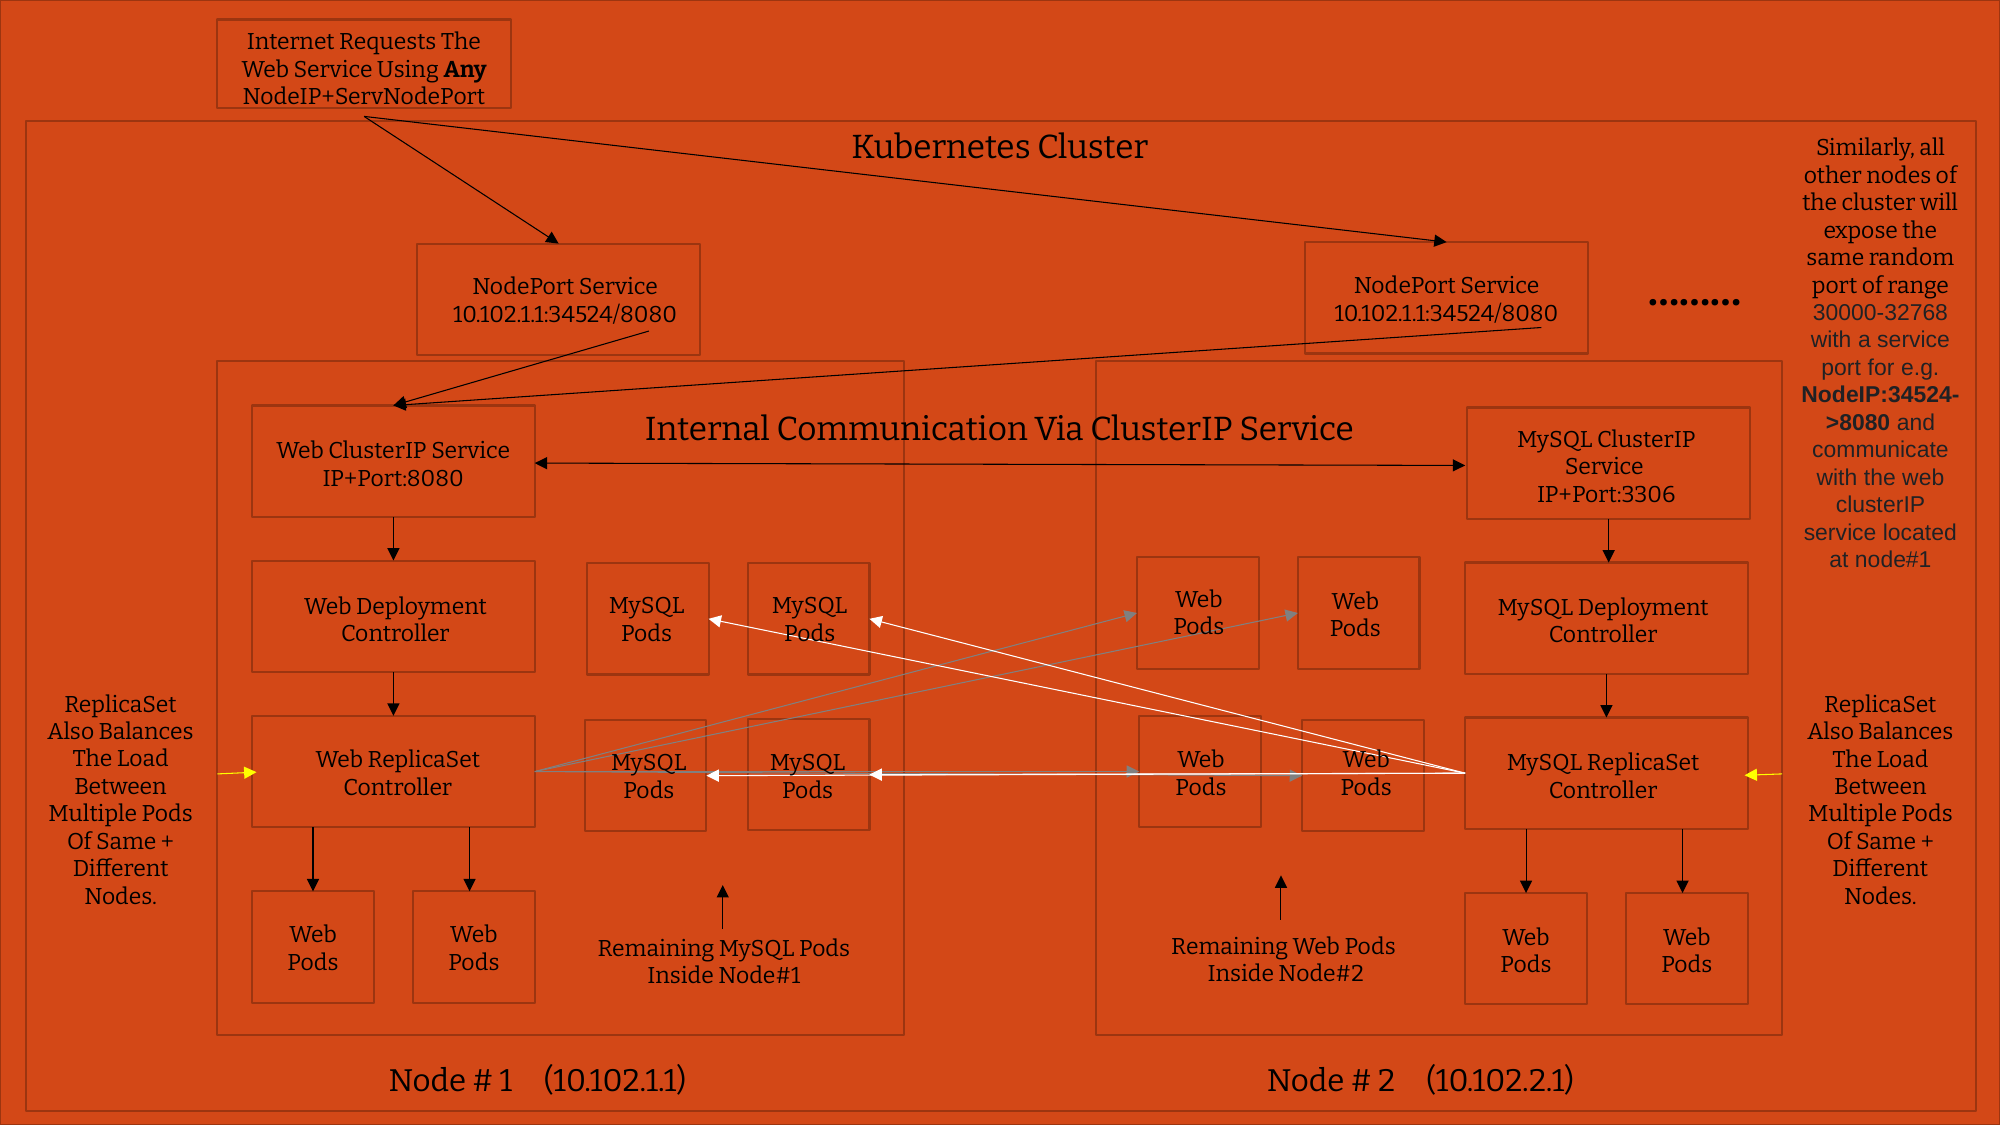

Internet Requests The Web Service Using Any NodeIP+ServNodePort

Kubernetes Cluster

Similarly, all other nodes of the cluster will expose the same random port of range 30000-32768 with a service port for e.g. NodeIP:34524->8080 and communicate with the web clusterIP service located at node#1

………
NodePort Service
10.102.1.1:34524/8080
NodePort Service
10.102.1.1:34524/8080

Internal Communication Via ClusterIP Service

MySQL ClusterIP Service
IP+Port:3306
Web ClusterIP Service
IP+Port:8080

Web Pods
Web Pods
MySQL Pods
MySQL Pods

Web Deployment Controller
MySQL Deployment Controller
ReplicaSet Also Balances The Load Between Multiple Pods Of Same + Different Nodes.

ReplicaSet Also Balances The Load Between Multiple Pods Of Same + Different Nodes.

Web ReplicaSet Controller
Web Pods
Web Pods
MySQL Pods

MySQL Pods

MySQL ReplicaSet Controller

Web Pods
Web Pods
Web Pods
Web Pods
Remaining Web Pods
Inside Node#2
Remaining MySQL Pods Inside Node#1
Node # 2     (10.102.2.1)
Node # 1     (10.102.1.1)